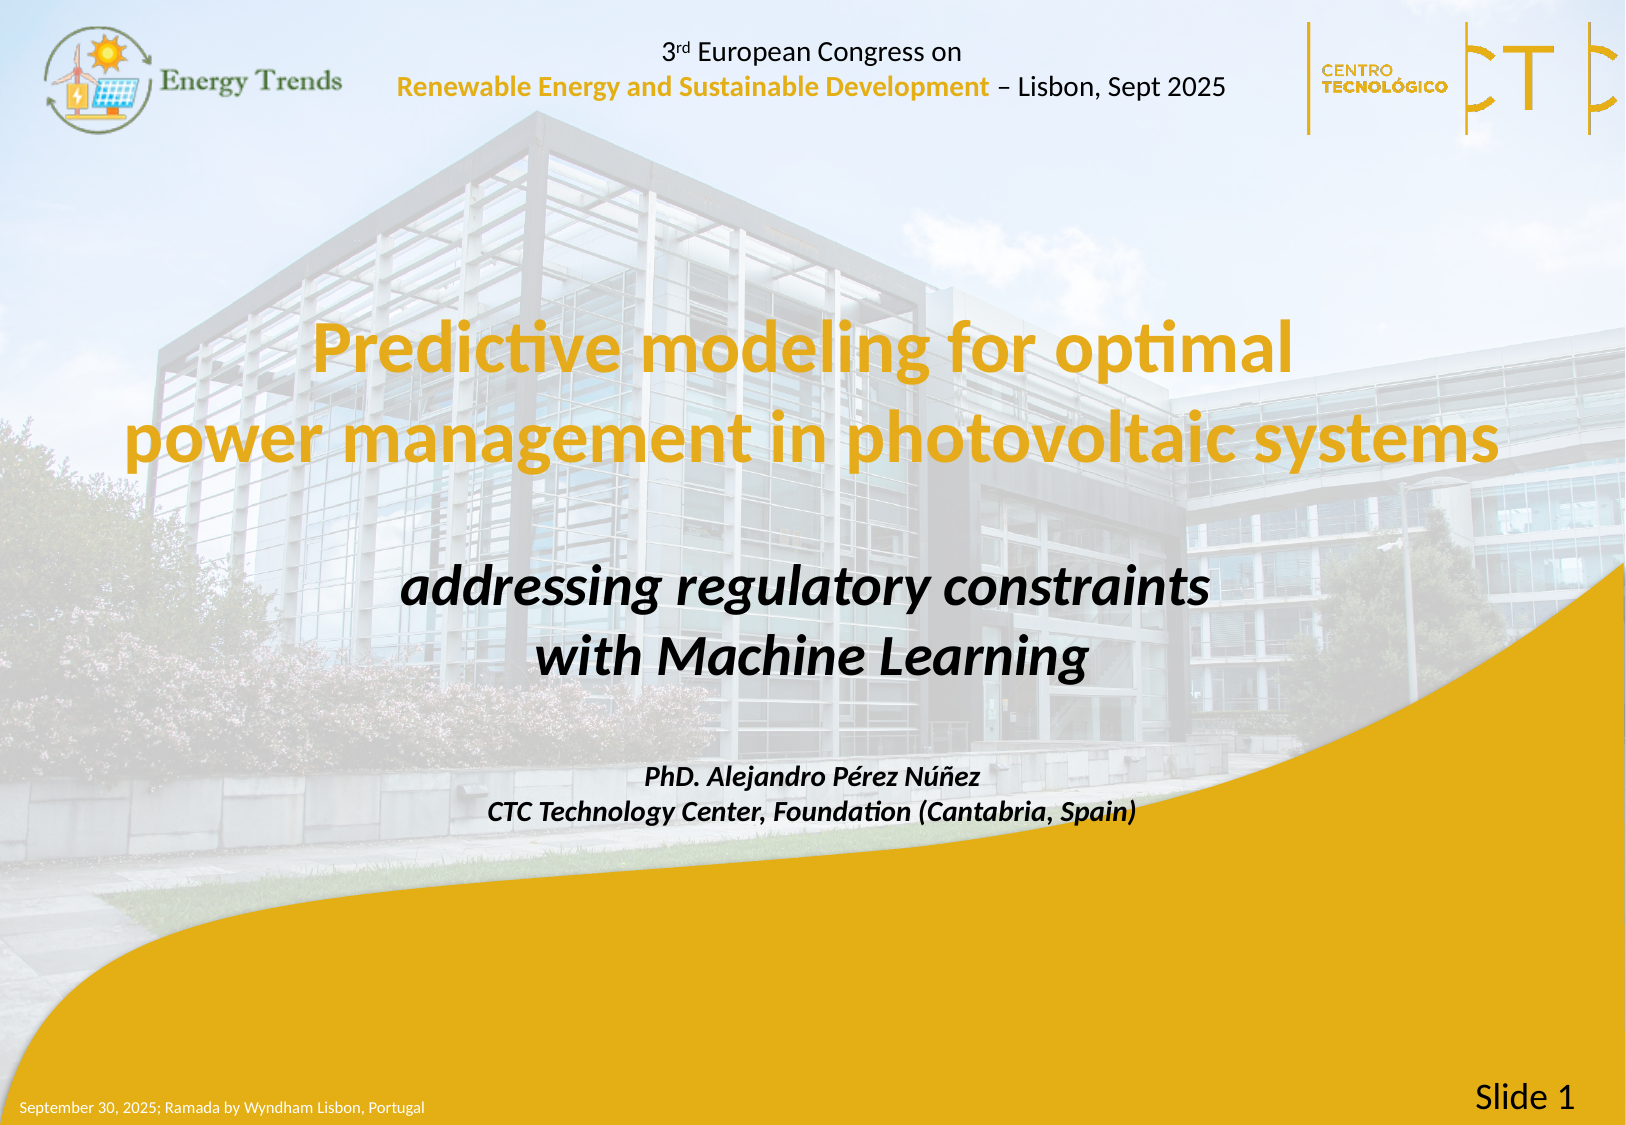

Predictive modeling for optimal
power management in photovoltaic systems

addressing regulatory constraints
with Machine Learning

PhD. Alejandro Pérez Núñez
CTC Technology Center, Foundation (Cantabria, Spain)